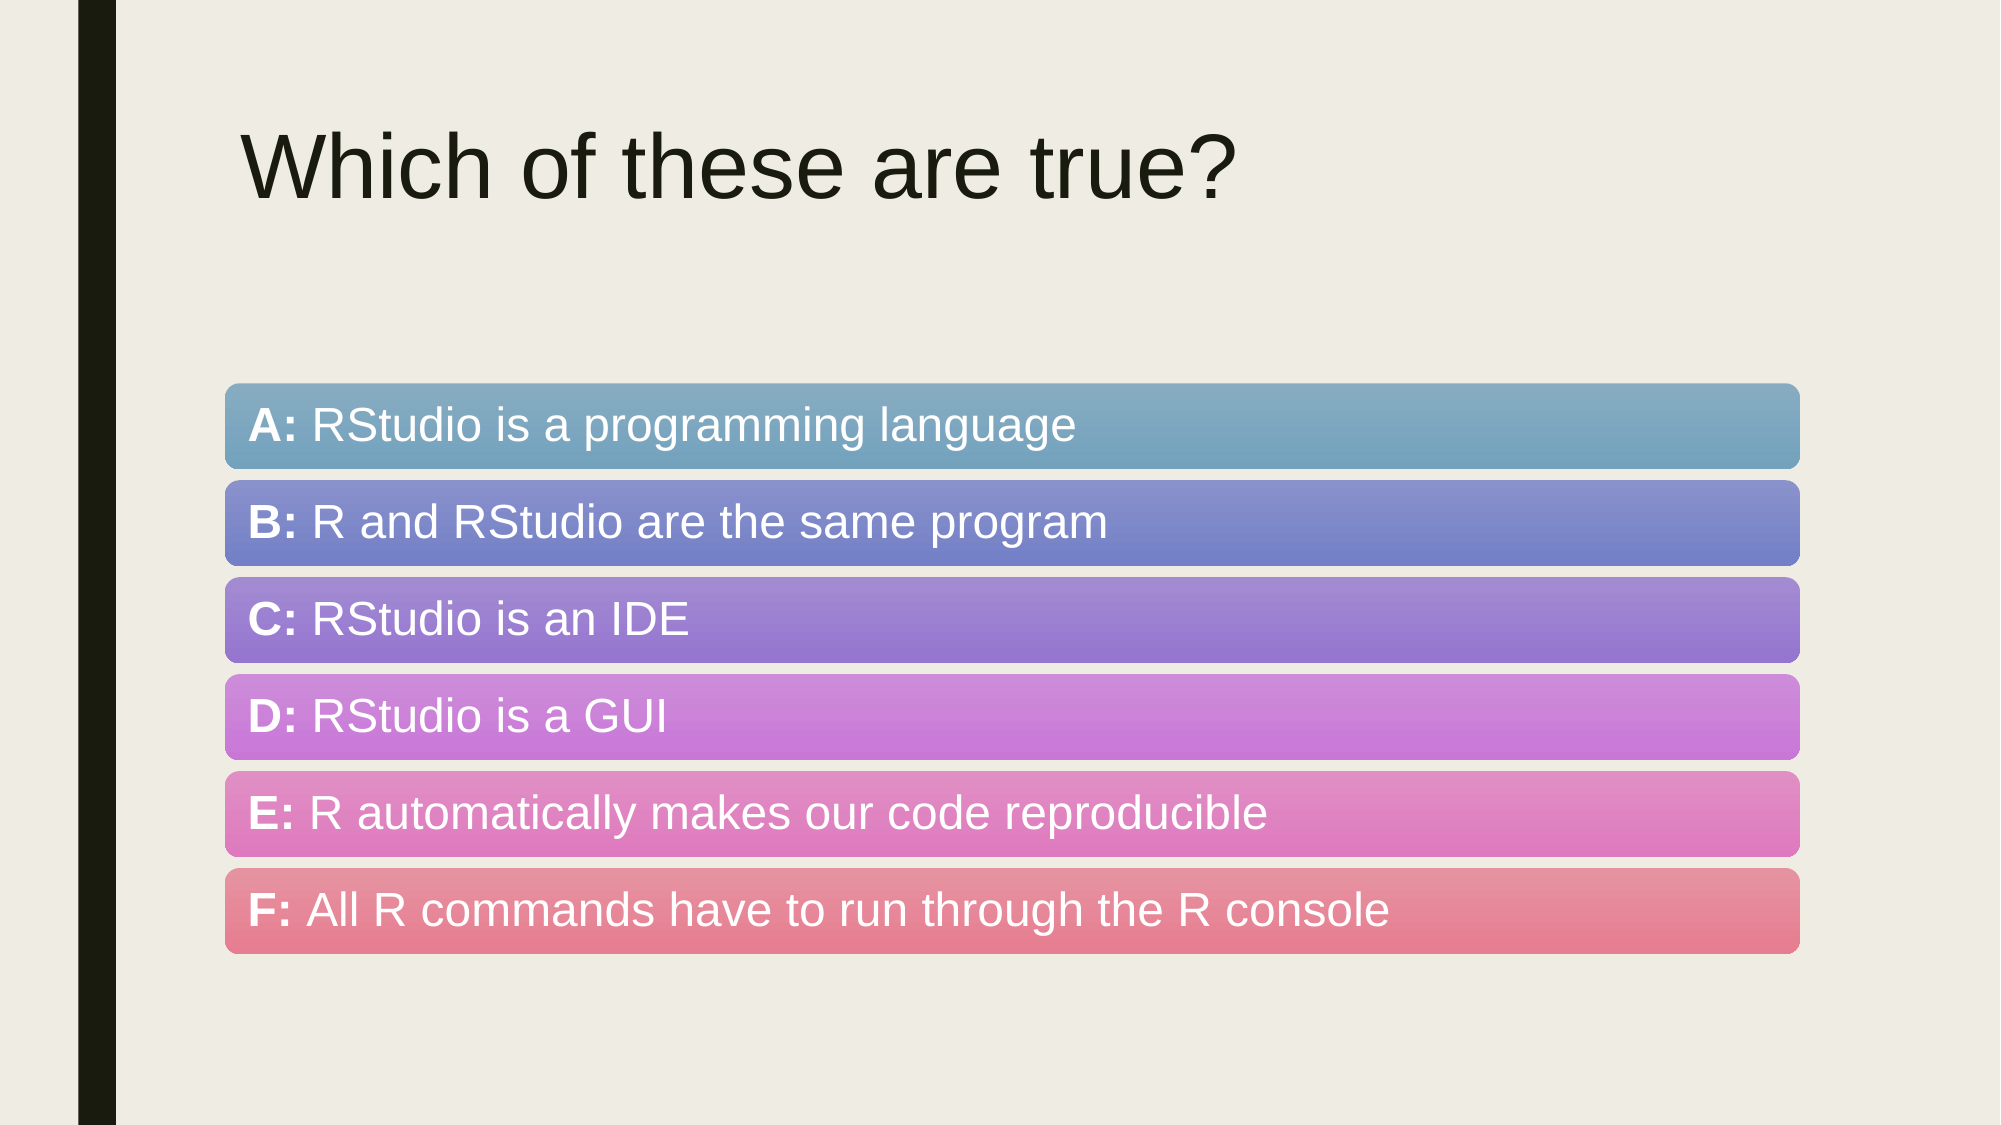

Which of these are true?
A: RStudio is a programming language
B: R and RStudio are the same program
C: RStudio is an IDE
D: RStudio is a GUI
E: R automatically makes our code reproducible
F: All R commands have to run through the R console